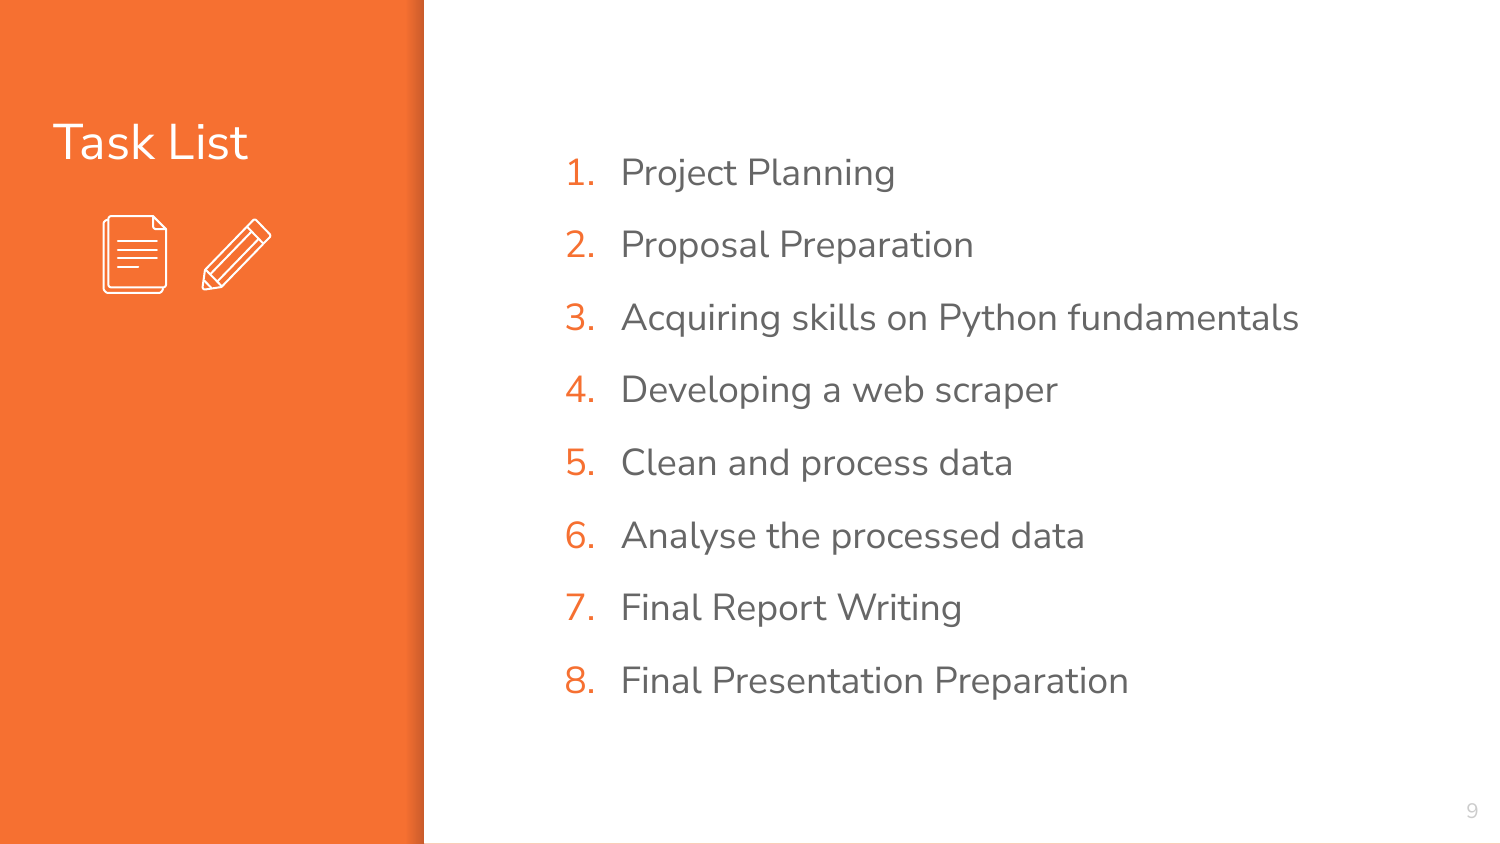

# Task List
Project Planning
Proposal Preparation
Acquiring skills on Python fundamentals
Developing a web scraper
Clean and process data
Analyse the processed data
Final Report Writing
Final Presentation Preparation

9